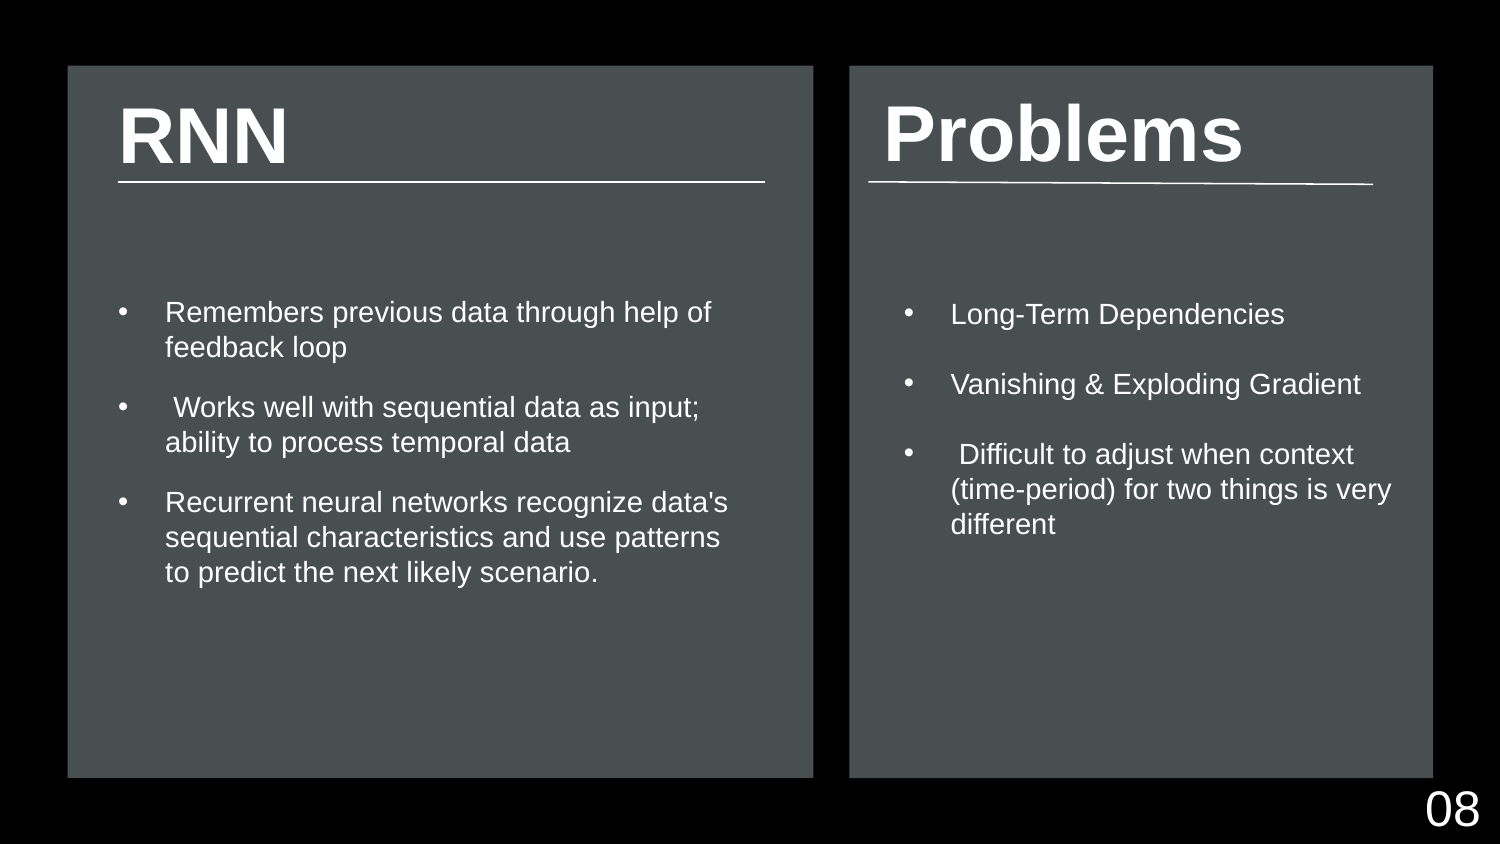

Problems
# RNN

Remembers previous data through help of feedback loop
 Works well with sequential data as input; ability to process temporal data
Recurrent neural networks recognize data's sequential characteristics and use patterns to predict the next likely scenario.
Long-Term Dependencies

Vanishing & Exploding Gradient

 Difficult to adjust when context (time-period) for two things is very different
08